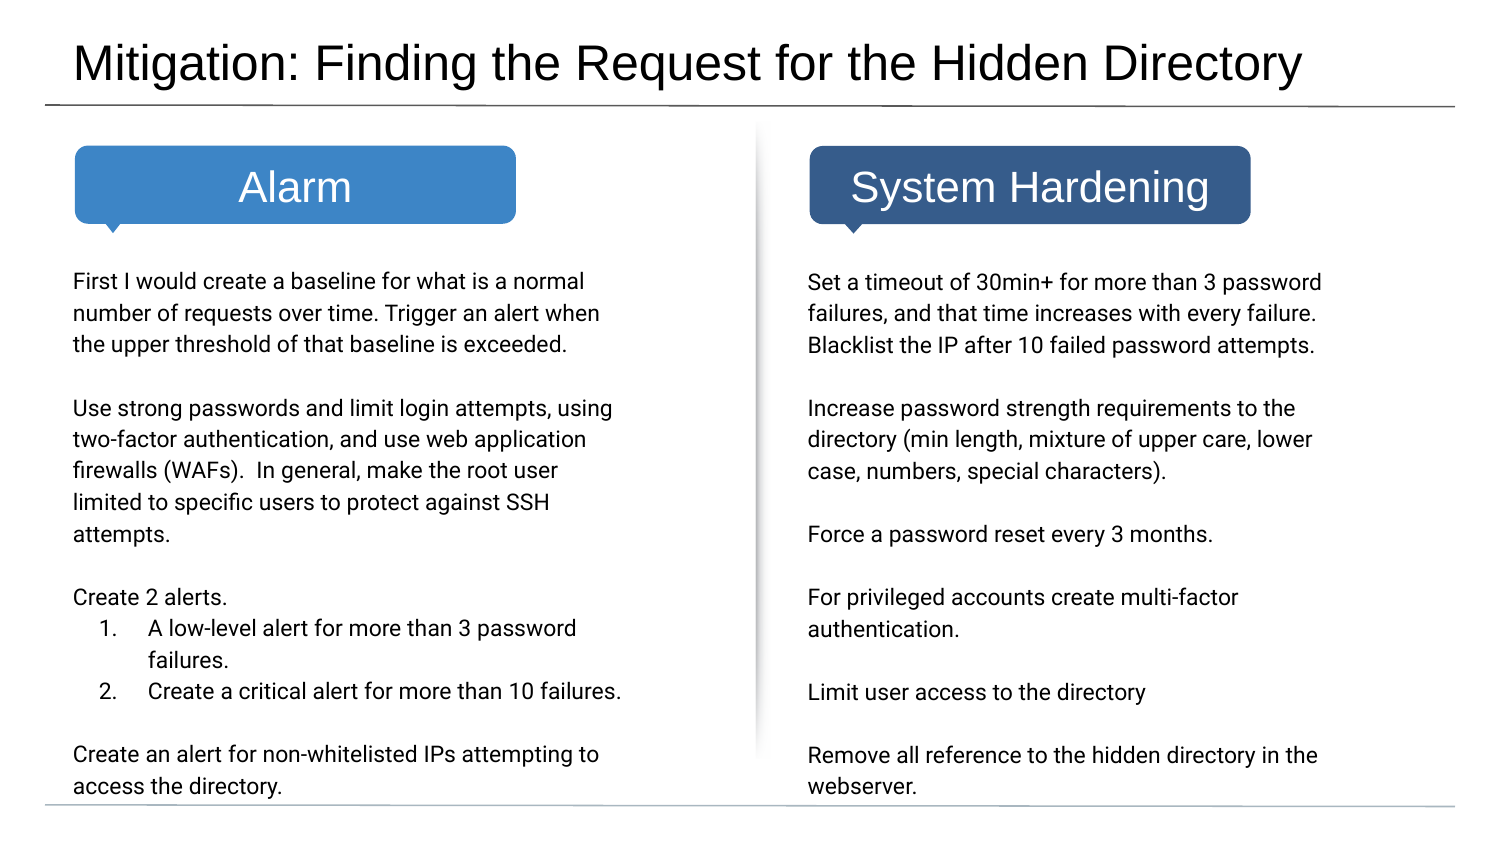

# Mitigation: Finding the Request for the Hidden Directory
First I would create a baseline for what is a normal number of requests over time. Trigger an alert when the upper threshold of that baseline is exceeded.

Use strong passwords and limit login attempts, using two-factor authentication, and use web application firewalls (WAFs).  In general, make the root user limited to specific users to protect against SSH attempts.

Create 2 alerts.
A low-level alert for more than 3 password failures.
Create a critical alert for more than 10 failures.

Create an alert for non-whitelisted IPs attempting to access the directory.

Set a timeout of 30min+ for more than 3 password failures, and that time increases with every failure.  Blacklist the IP after 10 failed password attempts.

Increase password strength requirements to the directory (min length, mixture of upper care, lower case, numbers, special characters).

Force a password reset every 3 months.

For privileged accounts create multi-factor authentication.

Limit user access to the directory

Remove all reference to the hidden directory in the webserver.

																			24